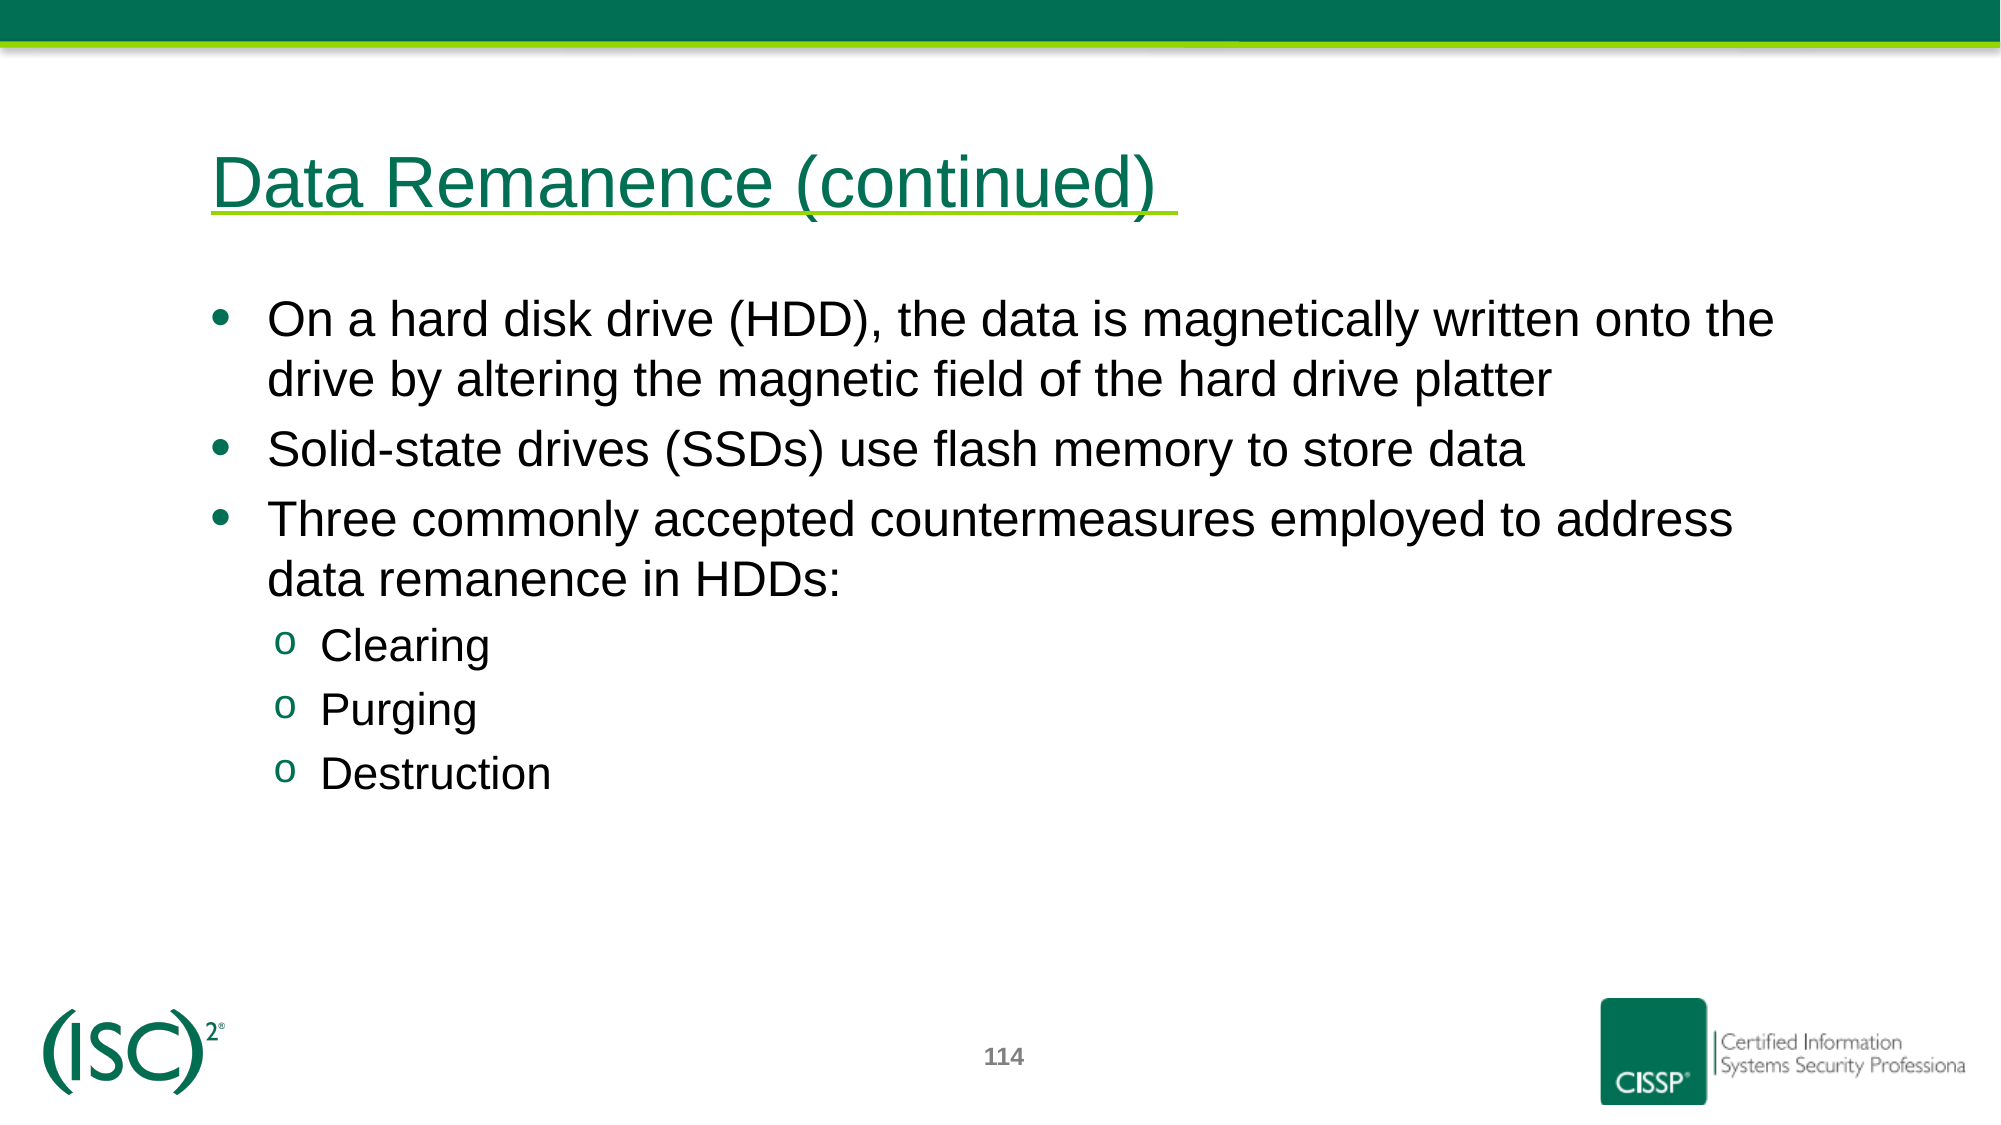

# Data Remanence (continued)
On a hard disk drive (HDD), the data is magnetically written onto the drive by altering the magnetic field of the hard drive platter
Solid-state drives (SSDs) use flash memory to store data
Three commonly accepted countermeasures employed to address data remanence in HDDs:
Clearing
Purging
Destruction